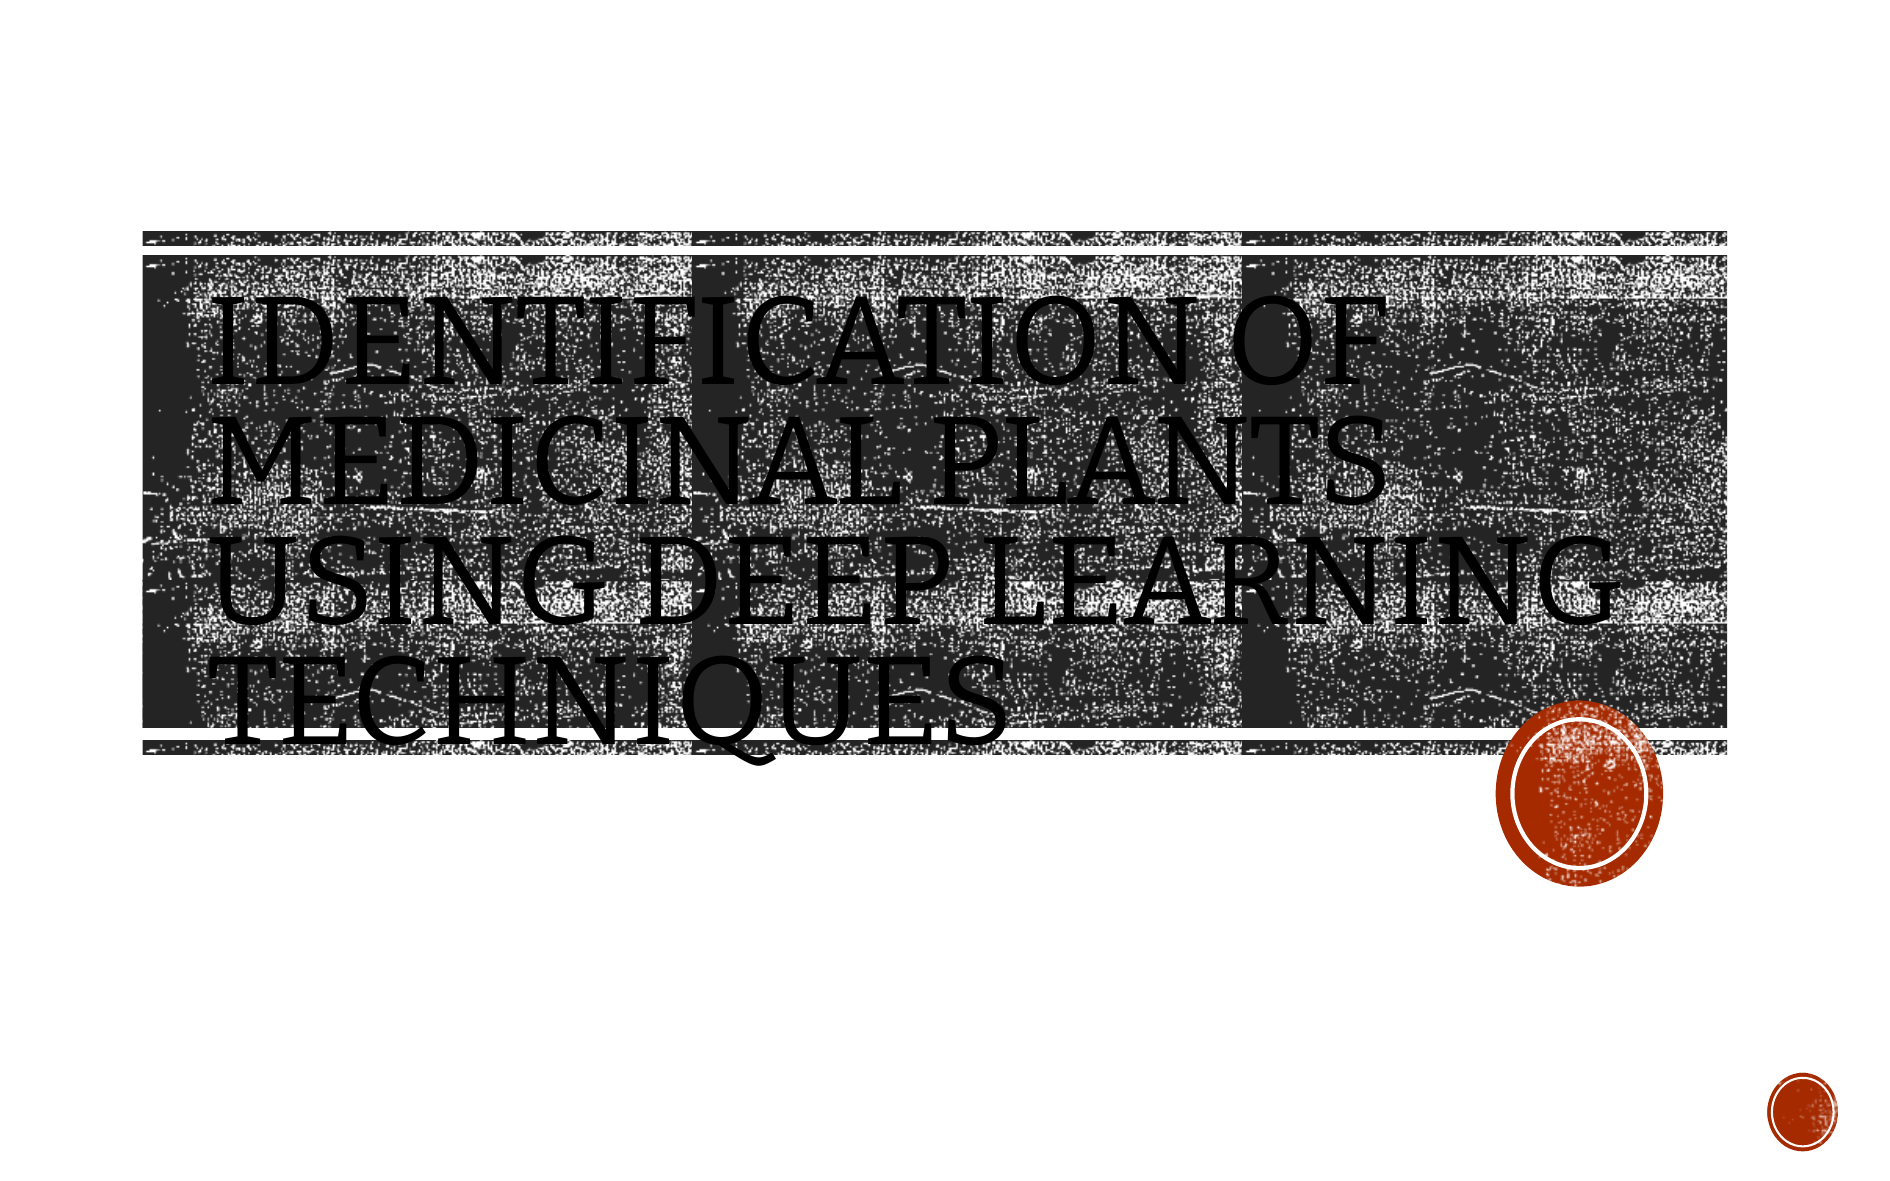

Identification of Medicinal Plants using Deep Learning Techniques